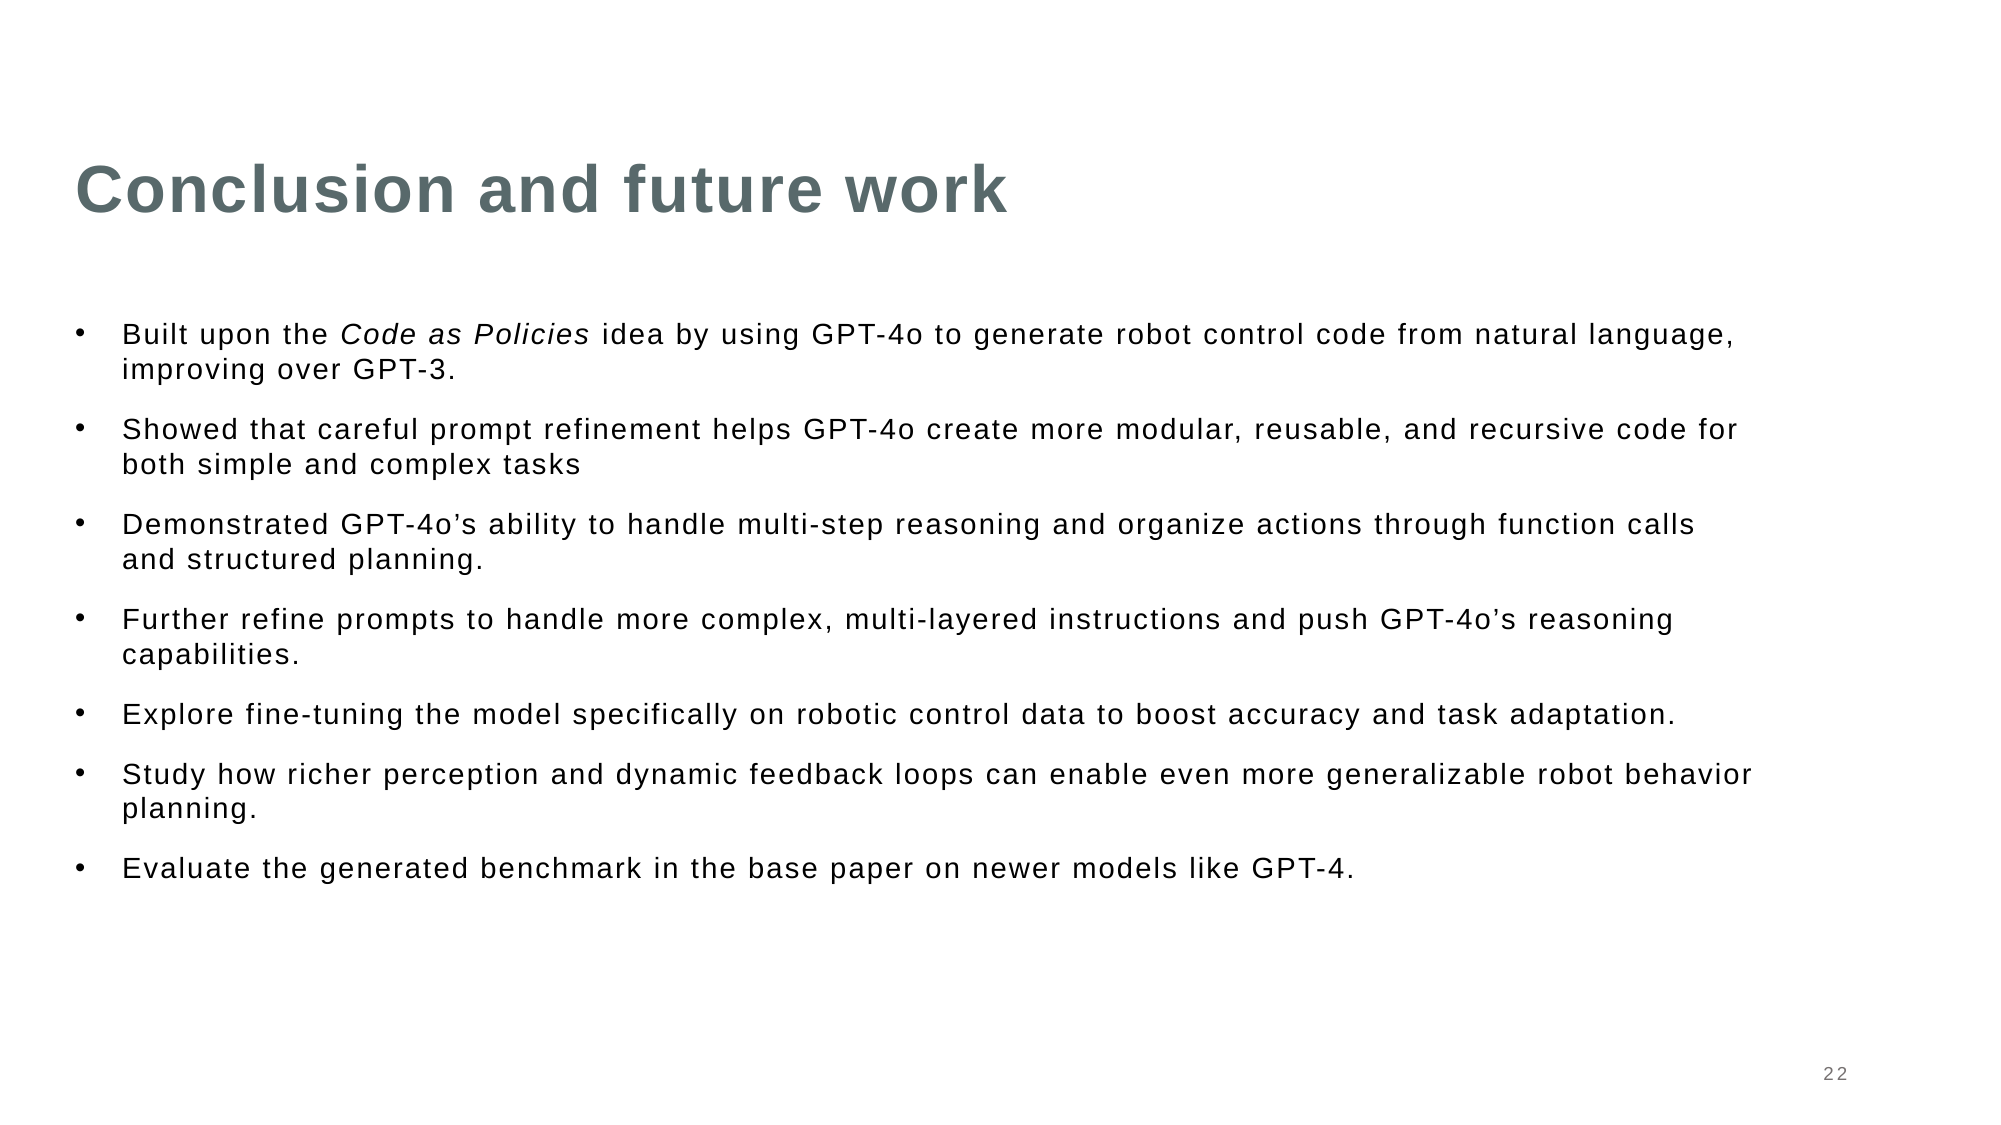

# Conclusion and future work
Built upon the Code as Policies idea by using GPT-4o to generate robot control code from natural language, improving over GPT-3.
Showed that careful prompt refinement helps GPT-4o create more modular, reusable, and recursive code for both simple and complex tasks
Demonstrated GPT-4o’s ability to handle multi-step reasoning and organize actions through function calls and structured planning.
Further refine prompts to handle more complex, multi-layered instructions and push GPT-4o’s reasoning capabilities.
Explore fine-tuning the model specifically on robotic control data to boost accuracy and task adaptation.
Study how richer perception and dynamic feedback loops can enable even more generalizable robot behavior planning.
Evaluate the generated benchmark in the base paper on newer models like GPT-4.

22